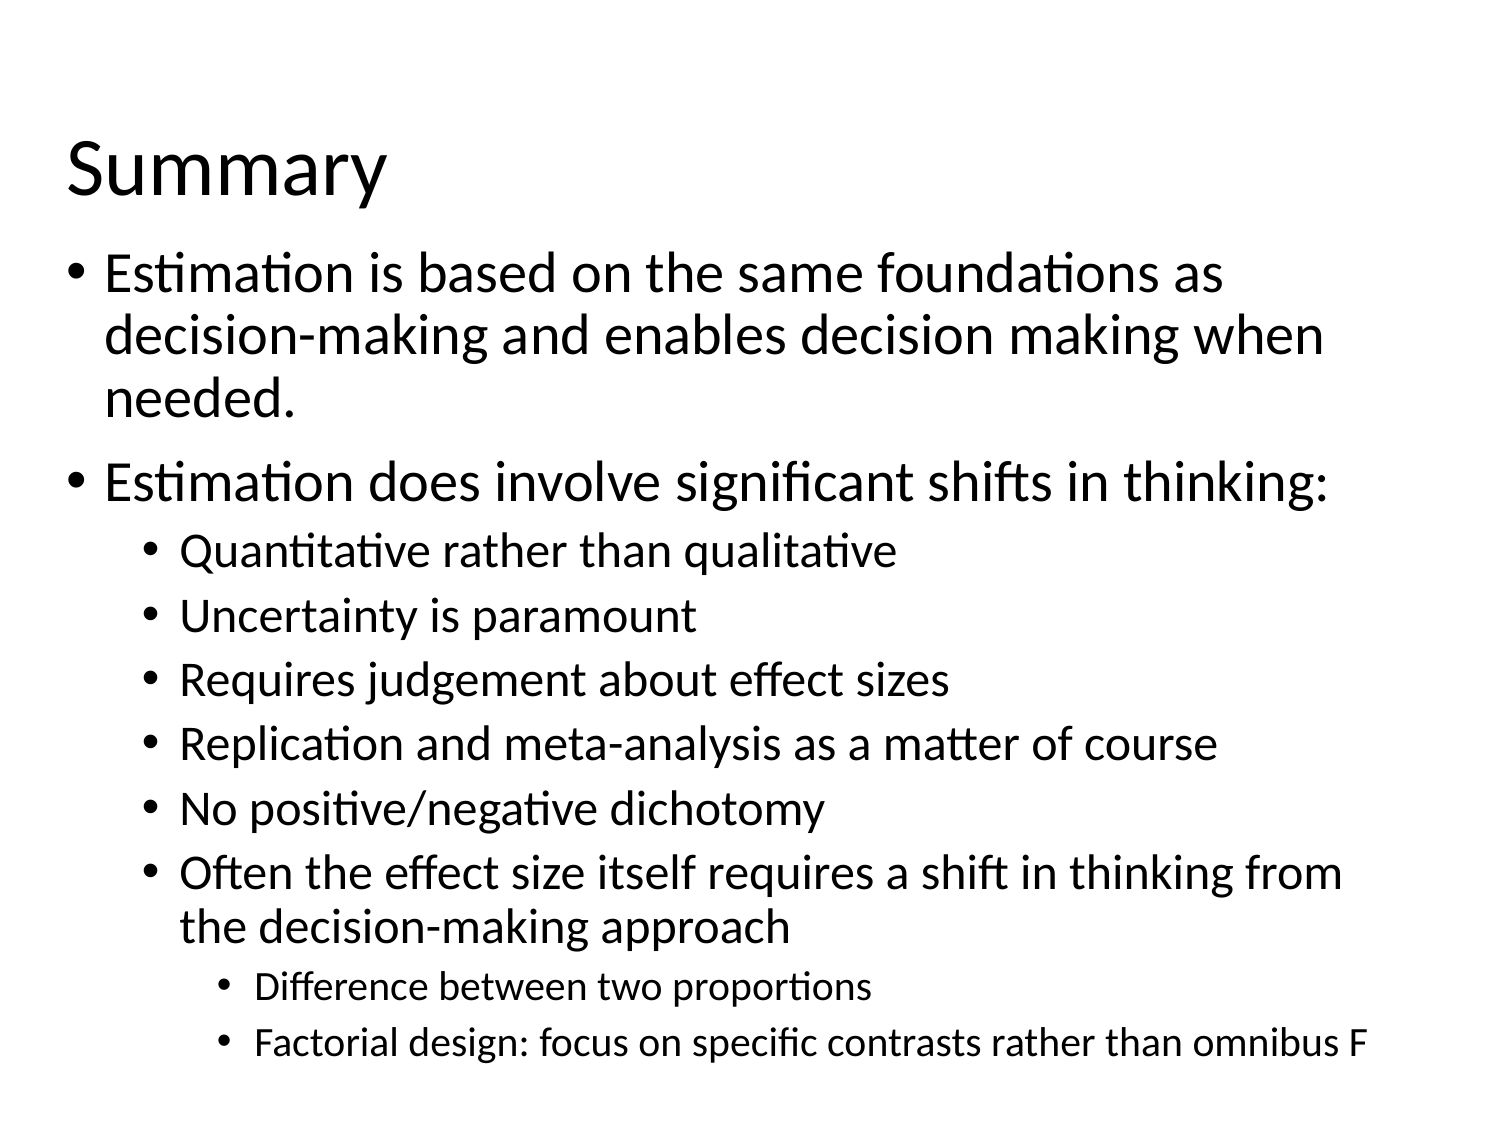

# Summary
Estimation is based on the same foundations as decision-making and enables decision making when needed.
Estimation does involve significant shifts in thinking:
Quantitative rather than qualitative
Uncertainty is paramount
Requires judgement about effect sizes
Replication and meta-analysis as a matter of course
No positive/negative dichotomy
Often the effect size itself requires a shift in thinking from the decision-making approach
Difference between two proportions
Factorial design: focus on specific contrasts rather than omnibus F